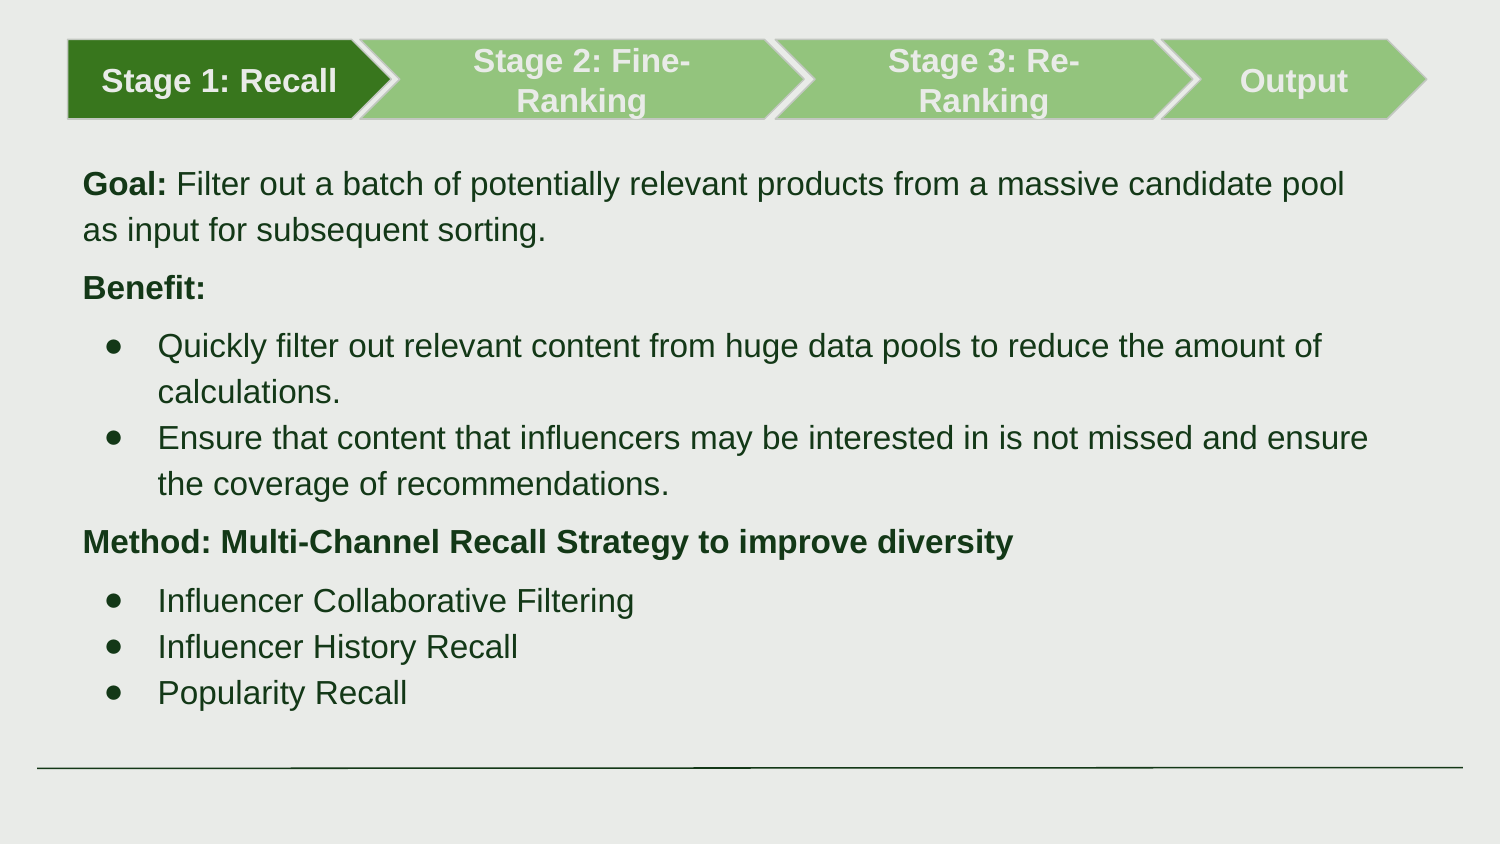

Stage 1: Recall
Stage 2: Fine-Ranking
Stage 3: Re-Ranking
Output
Goal: Filter out a batch of potentially relevant products from a massive candidate pool as input for subsequent sorting.
Benefit:
Quickly filter out relevant content from huge data pools to reduce the amount of calculations.
Ensure that content that influencers may be interested in is not missed and ensure the coverage of recommendations.
Method: Multi-Channel Recall Strategy to improve diversity
Influencer Collaborative Filtering
Influencer History Recall
Popularity Recall